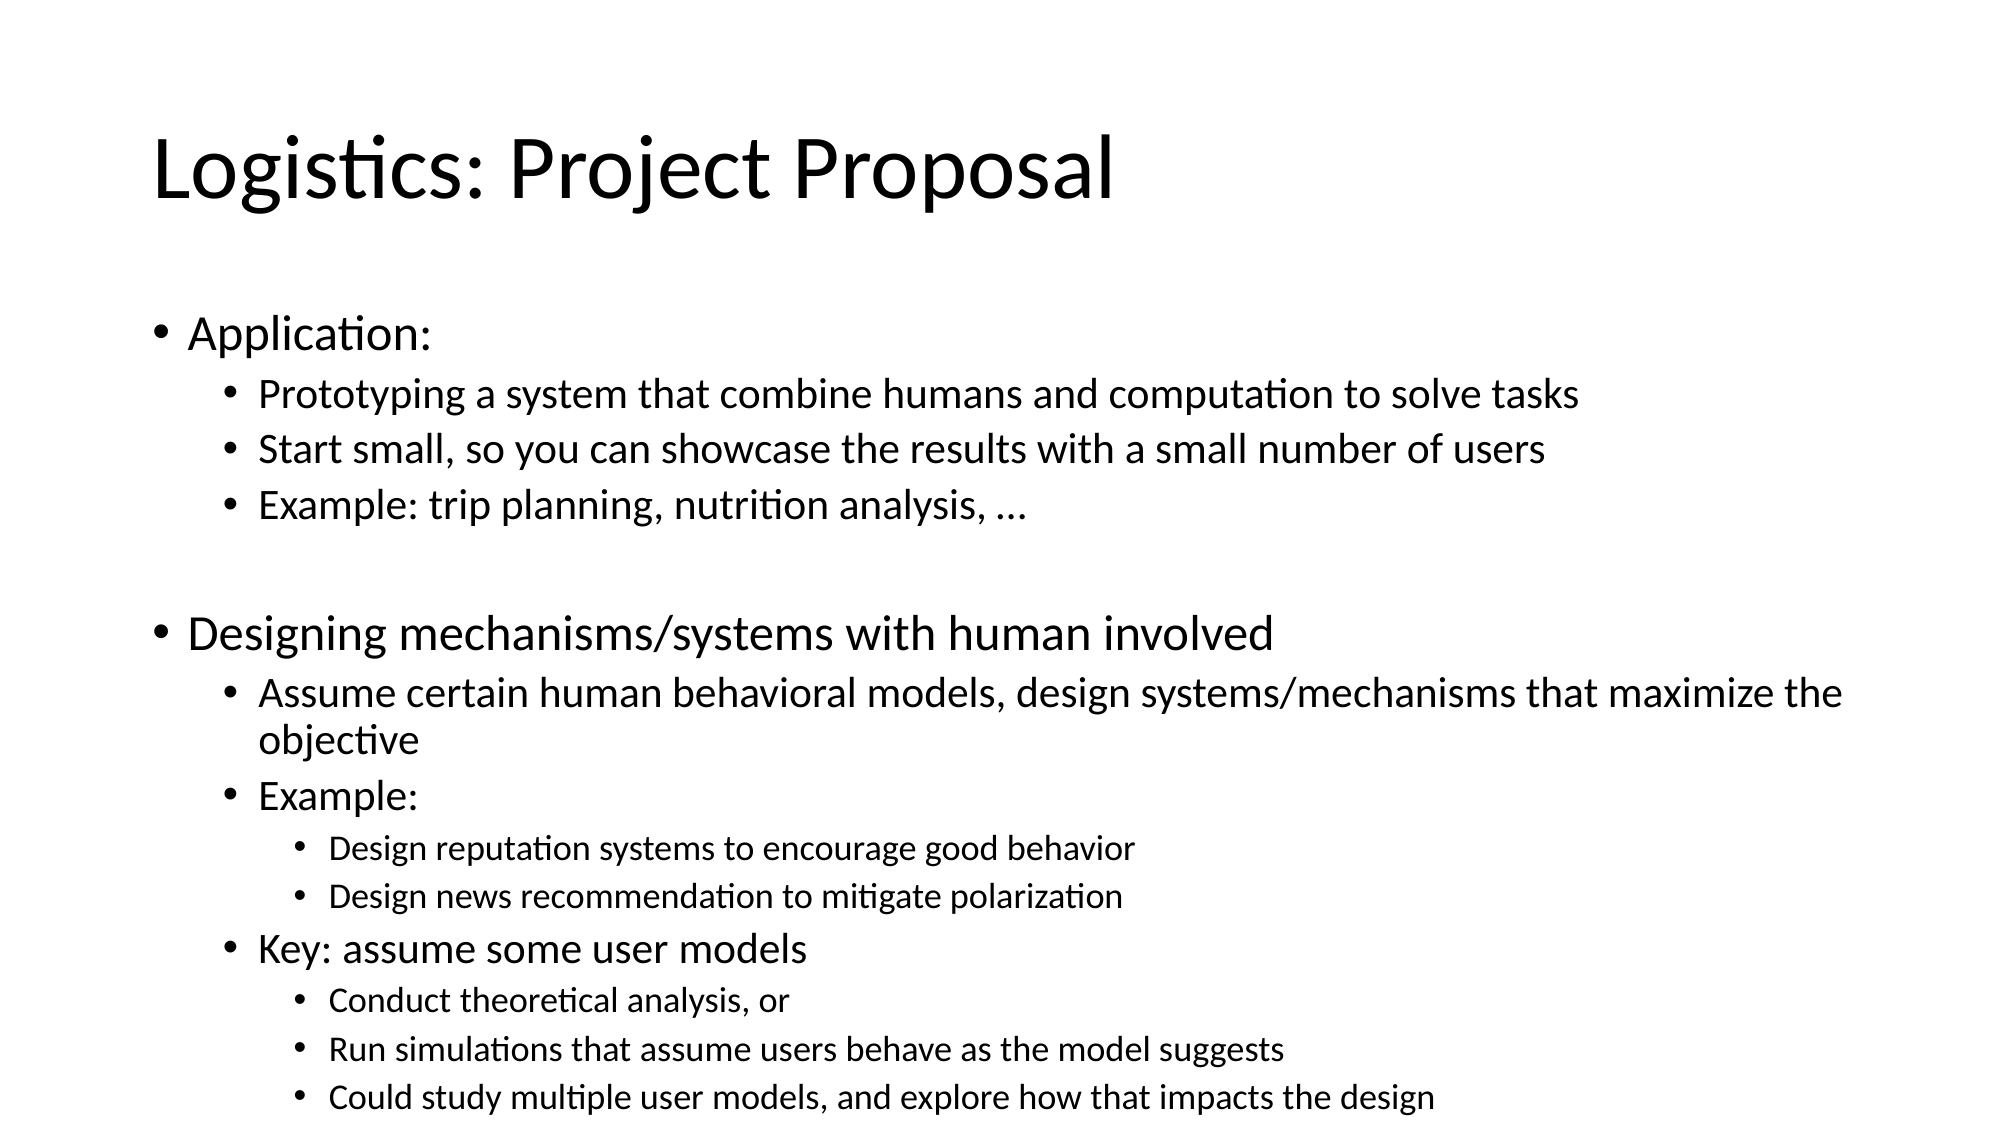

# Logistics: Project Proposal
Application:
Prototyping a system that combine humans and computation to solve tasks
Start small, so you can showcase the results with a small number of users
Example: trip planning, nutrition analysis, …

Designing mechanisms/systems with human involved
Assume certain human behavioral models, design systems/mechanisms that maximize the objective
Example:
Design reputation systems to encourage good behavior
Design news recommendation to mitigate polarization
Key: assume some user models
Conduct theoretical analysis, or
Run simulations that assume users behave as the model suggests
Could study multiple user models, and explore how that impacts the design